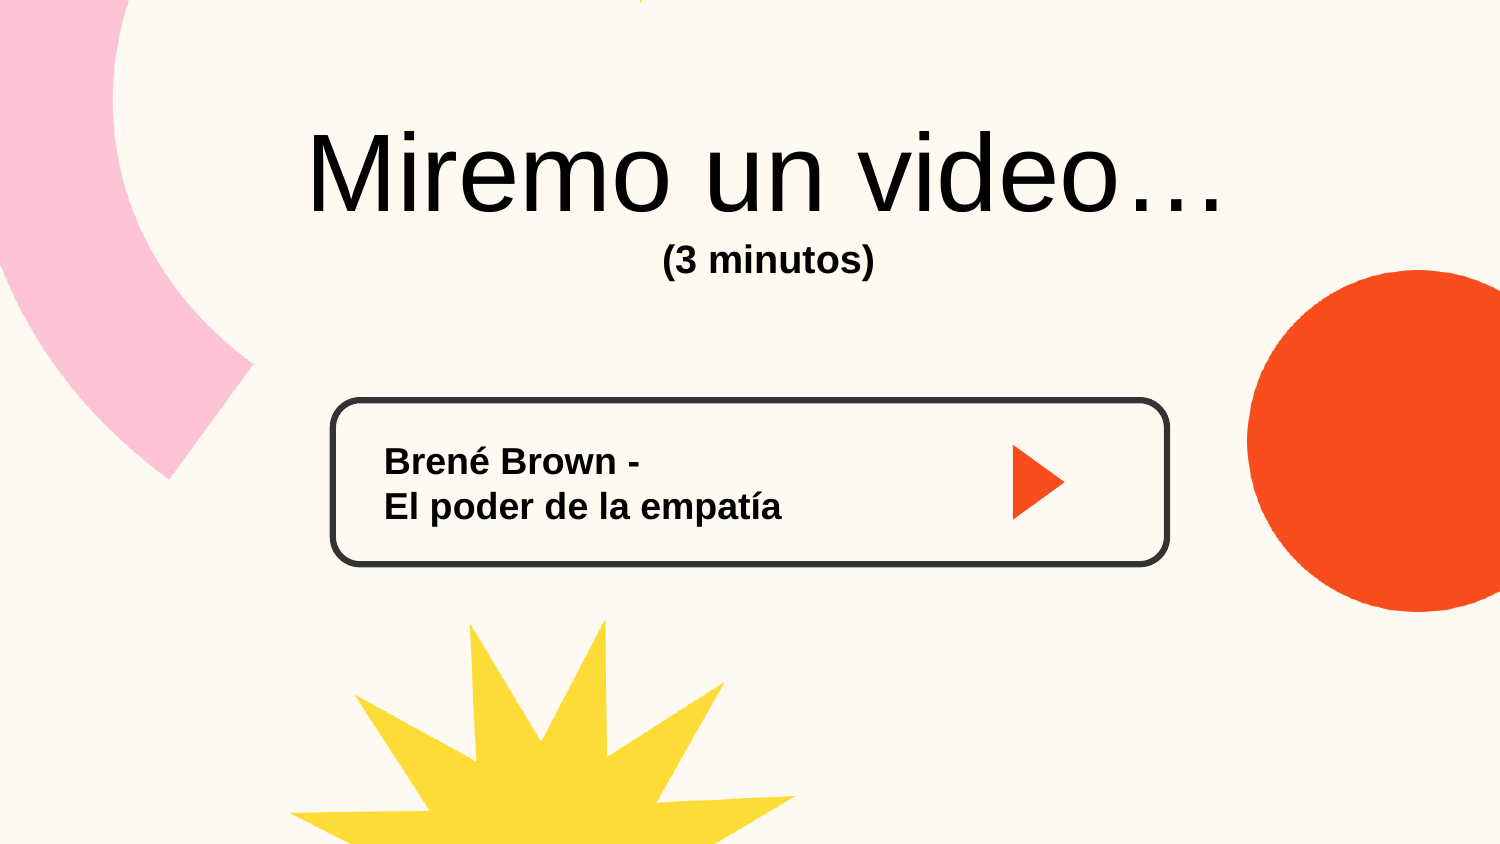

Miremo un video…
(3 minutos)

Brené Brown -
El poder de la empatía